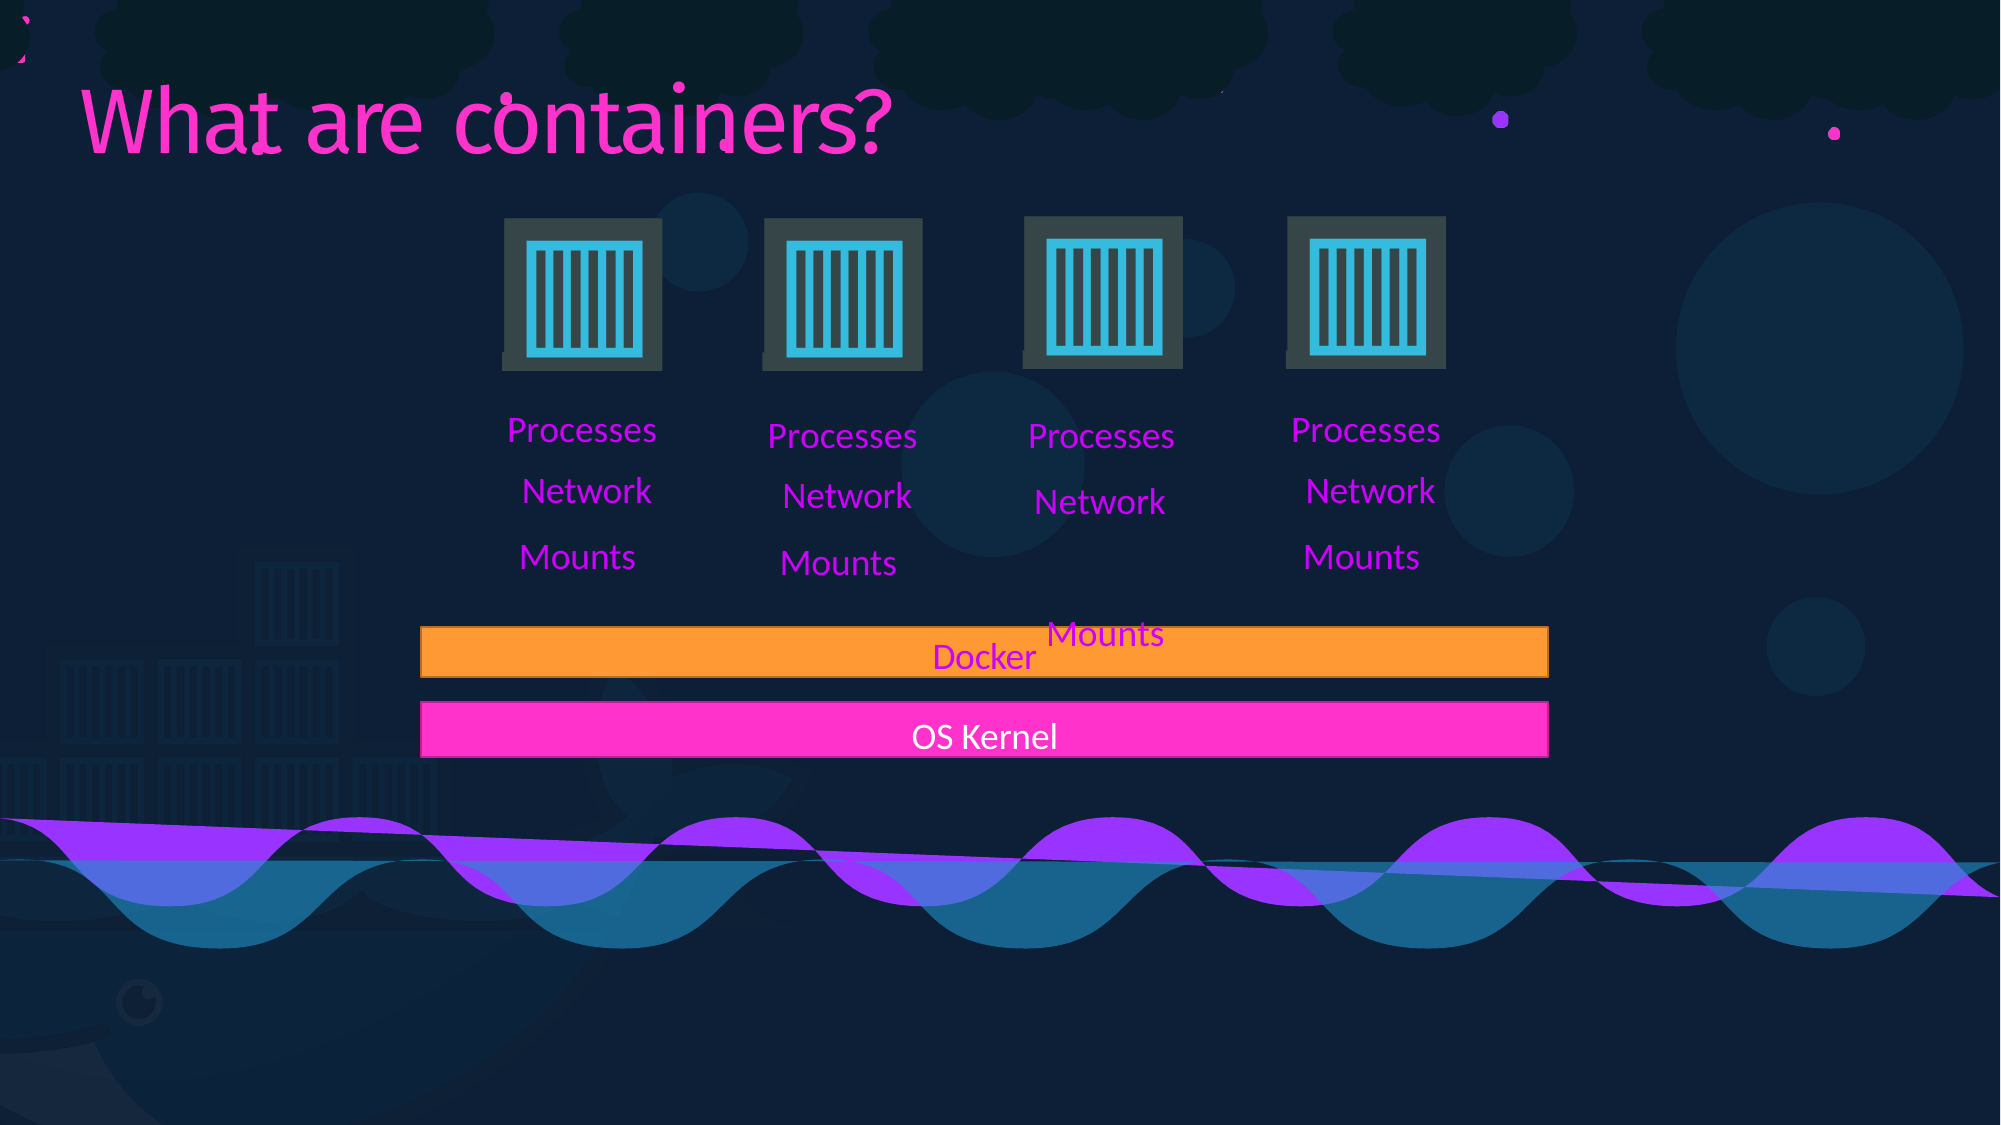

# What are containers?

Processes  Network
Mounts
Processes  Network
Mounts
Processes
Network  Mounts
Processes  Network
Mounts
Docker
OS Kernel